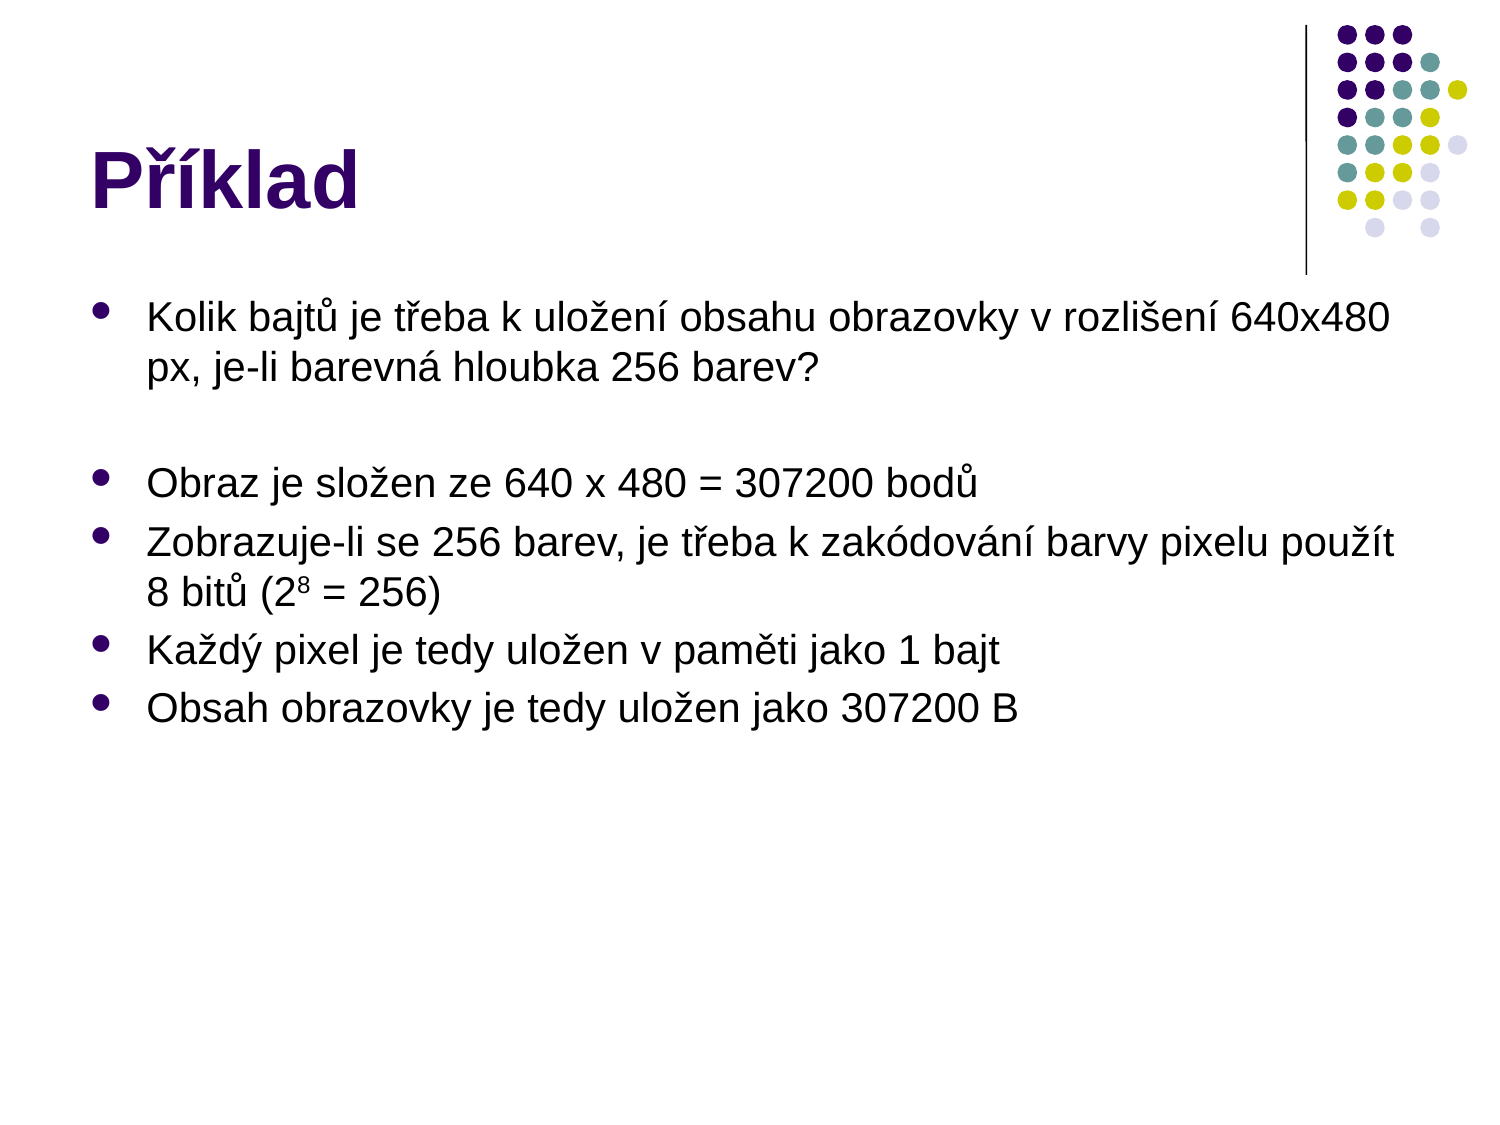

# Příklad
Kolik bajtů je třeba k uložení obsahu obrazovky v rozlišení 640x480 px, je-li barevná hloubka 256 barev?

Obraz je složen ze 640 x 480 = 307200 bodů
Zobrazuje-li se 256 barev, je třeba k zakódování barvy pixelu použít 8 bitů (28 = 256)
Každý pixel je tedy uložen v paměti jako 1 bajt
Obsah obrazovky je tedy uložen jako 307200 B